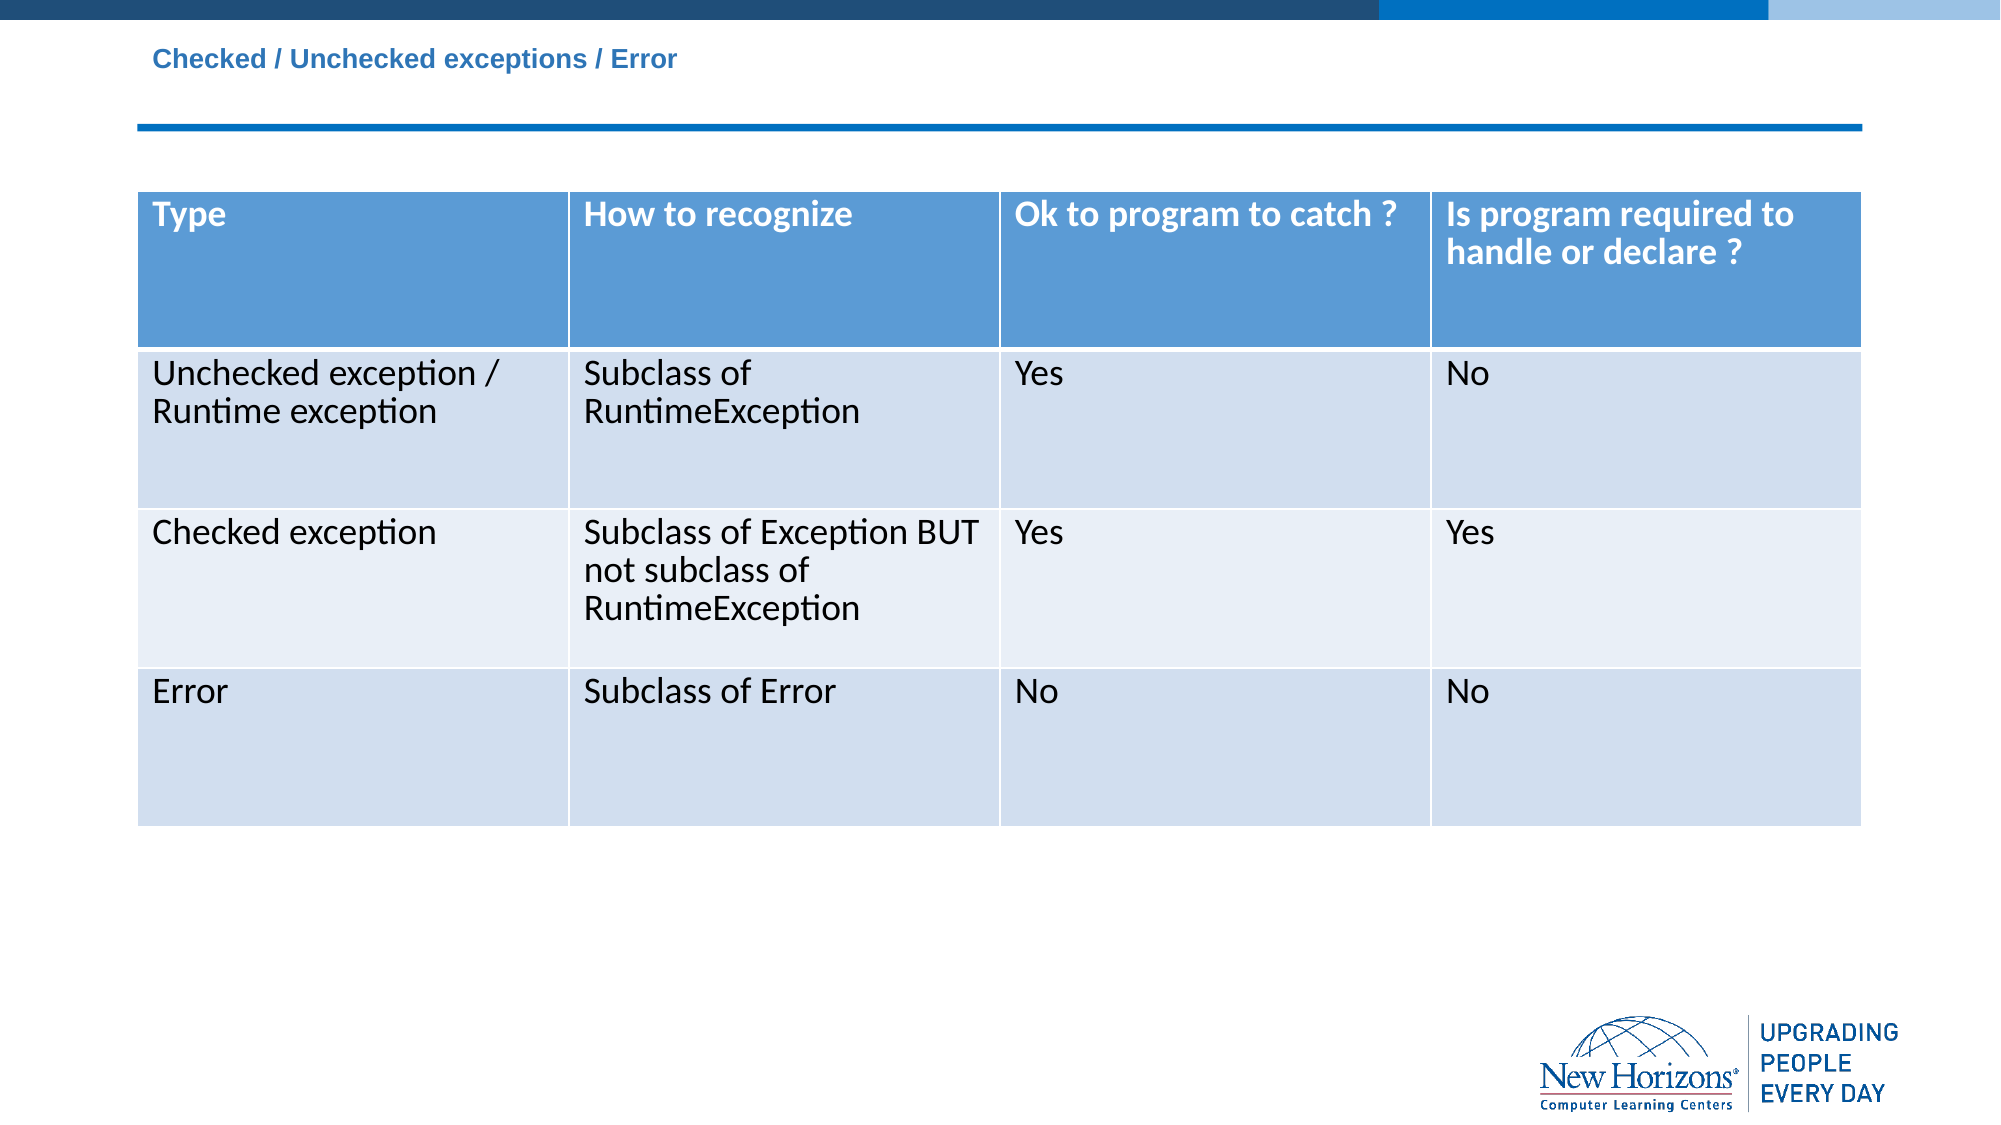

# Checked / Unchecked exceptions / Error
| Type | How to recognize | Ok to program to catch ? | Is program required to handle or declare ? |
| --- | --- | --- | --- |
| Unchecked exception / Runtime exception | Subclass of RuntimeException | Yes | No |
| Checked exception | Subclass of Exception BUT not subclass of RuntimeException | Yes | Yes |
| Error | Subclass of Error | No | No |